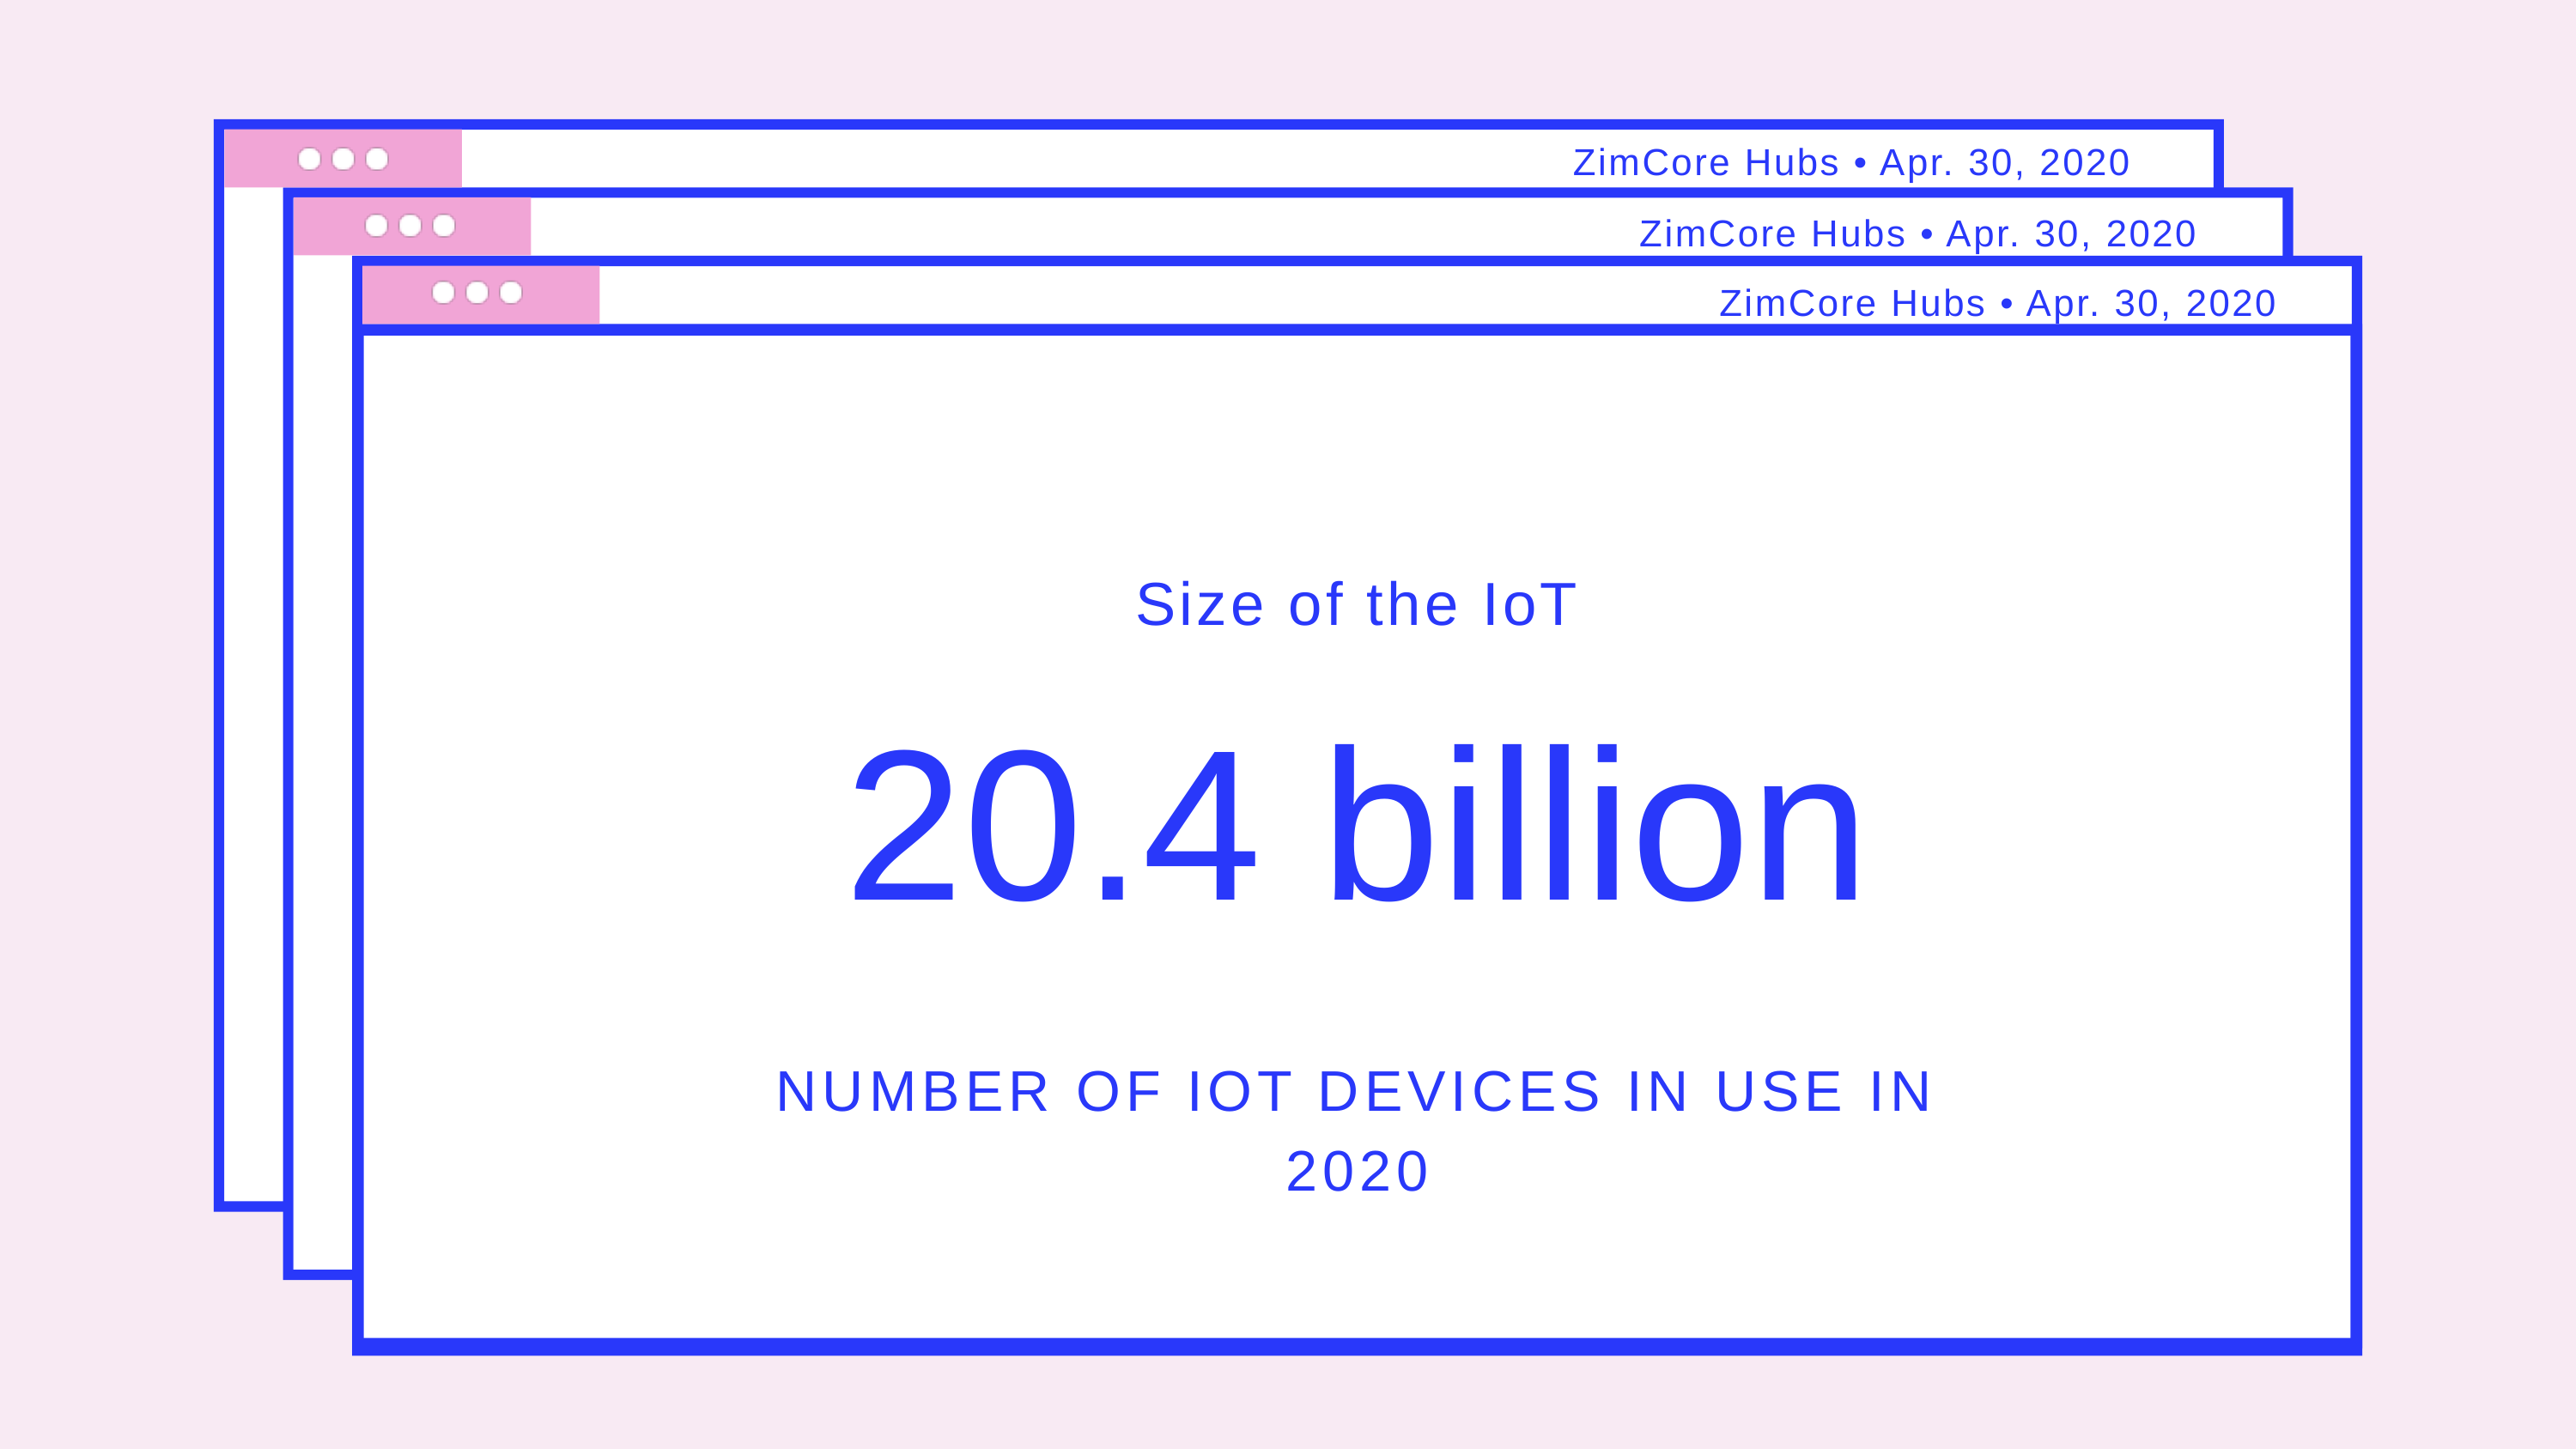

ZimCore Hubs • Apr. 30, 2020

ZimCore Hubs • Apr. 30, 2020

ZimCore Hubs • Apr. 30, 2020

Size of the IoT
20.4 billion
NUMBER OF IOT DEVICES IN USE IN 2020